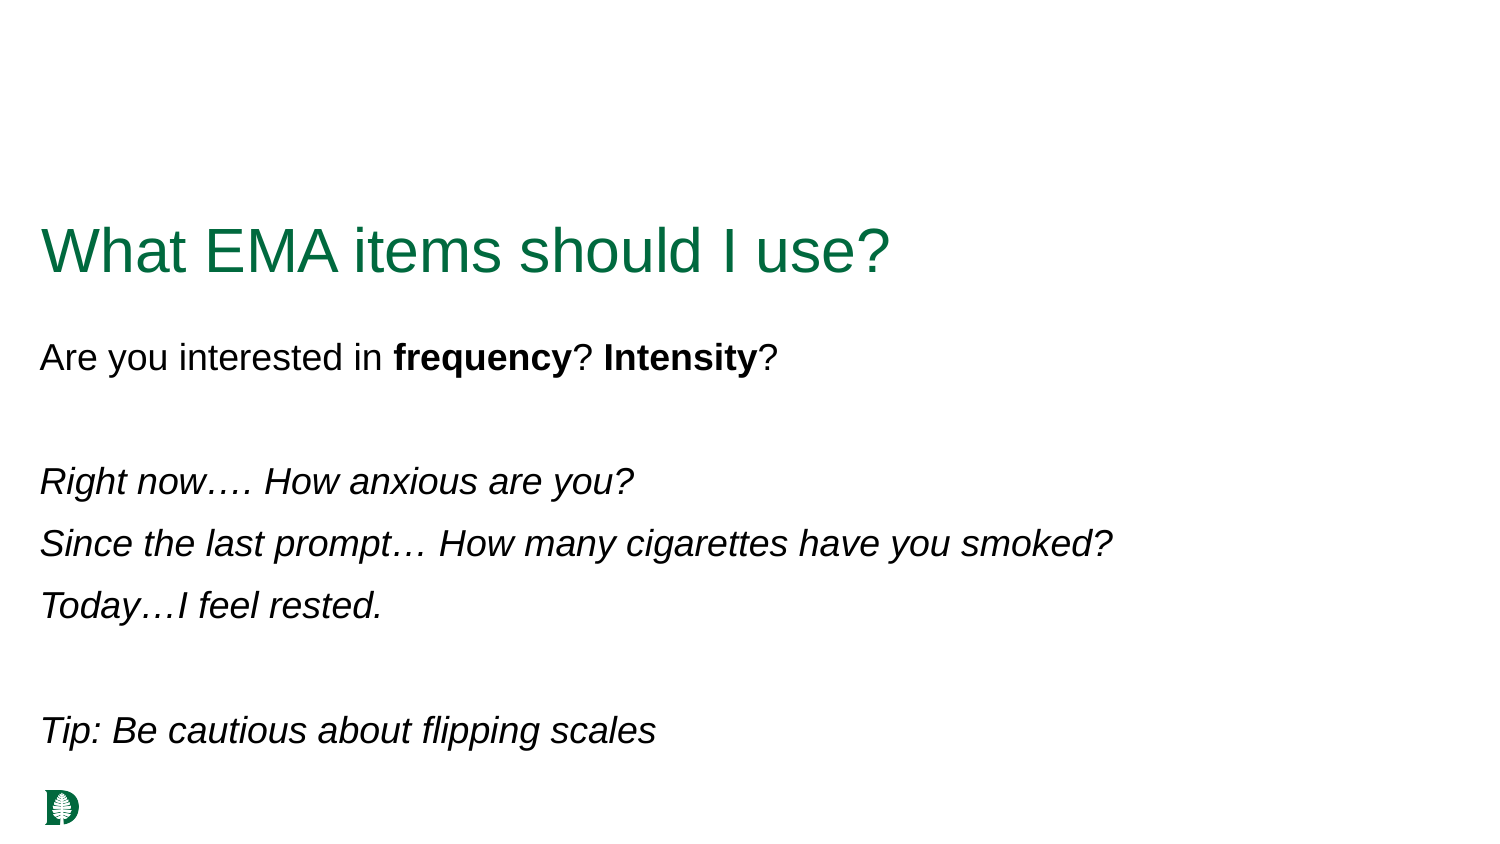

# What EMA items should I use?
Are you interested in frequency? Intensity?

Right now…. How anxious are you?
Since the last prompt… How many cigarettes have you smoked?
Today…I feel rested.

Tip: Be cautious about flipping scales